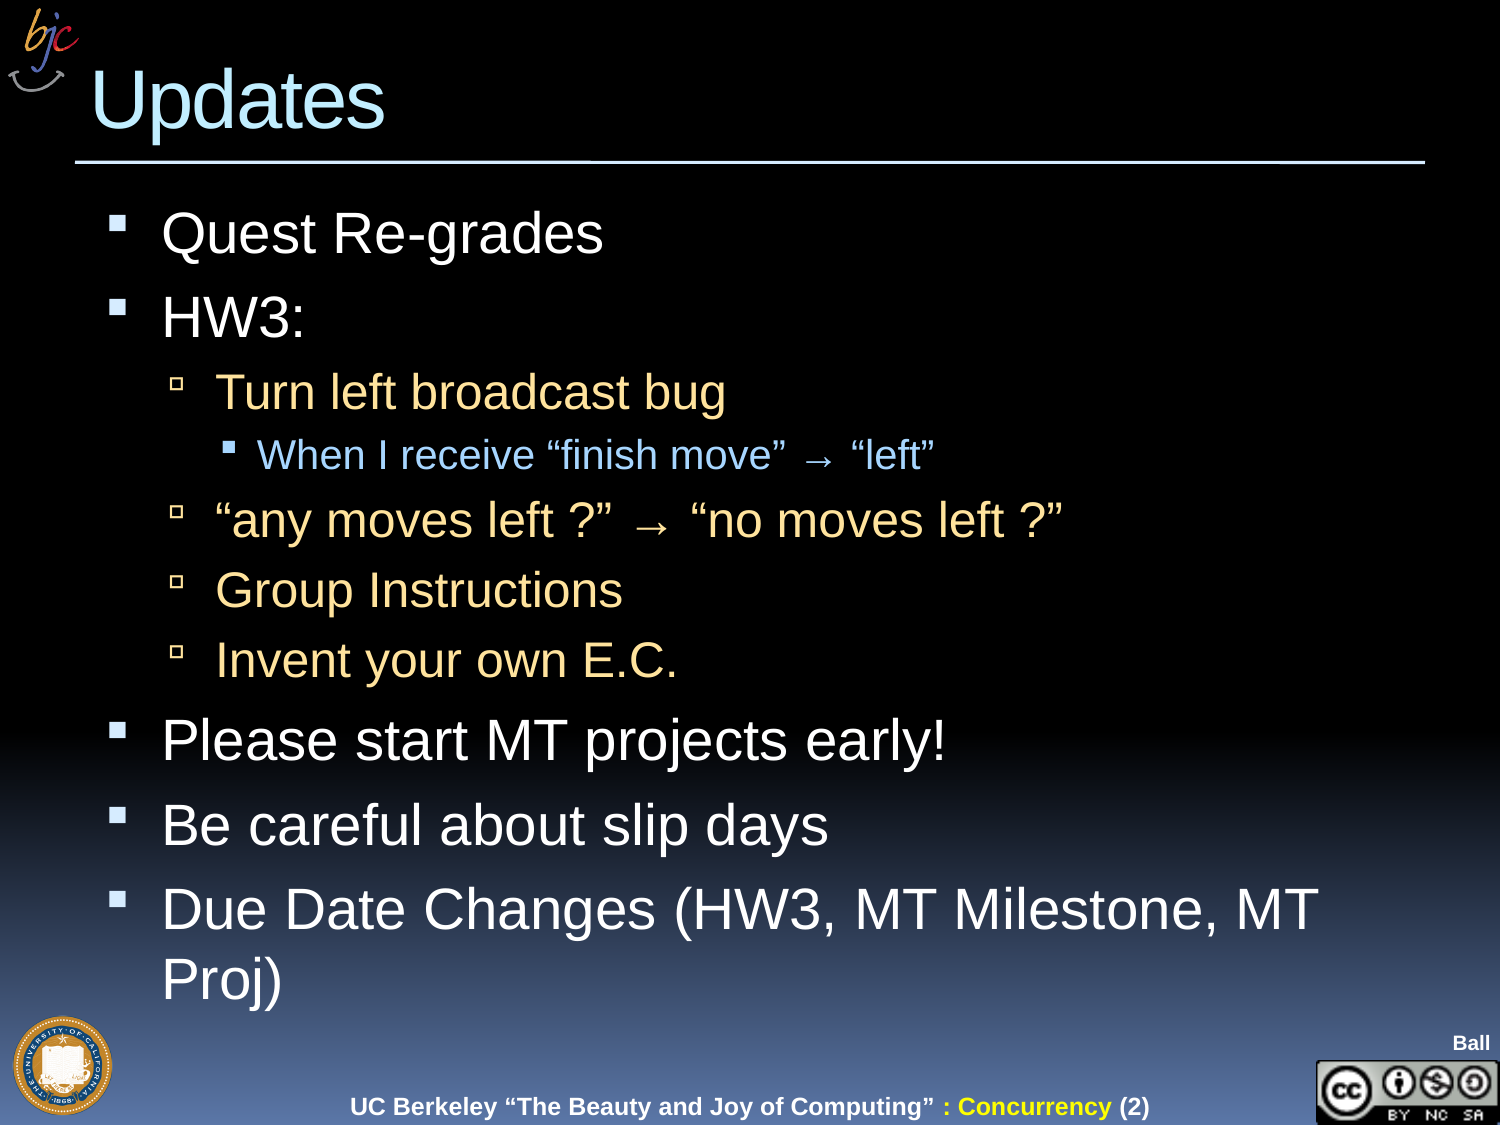

# Updates
Quest Re-grades
HW3:
Turn left broadcast bug
When I receive “finish move” → “left”
“any moves left ?” → “no moves left ?”
Group Instructions
Invent your own E.C.
Please start MT projects early!
Be careful about slip days
Due Date Changes (HW3, MT Milestone, MT Proj)